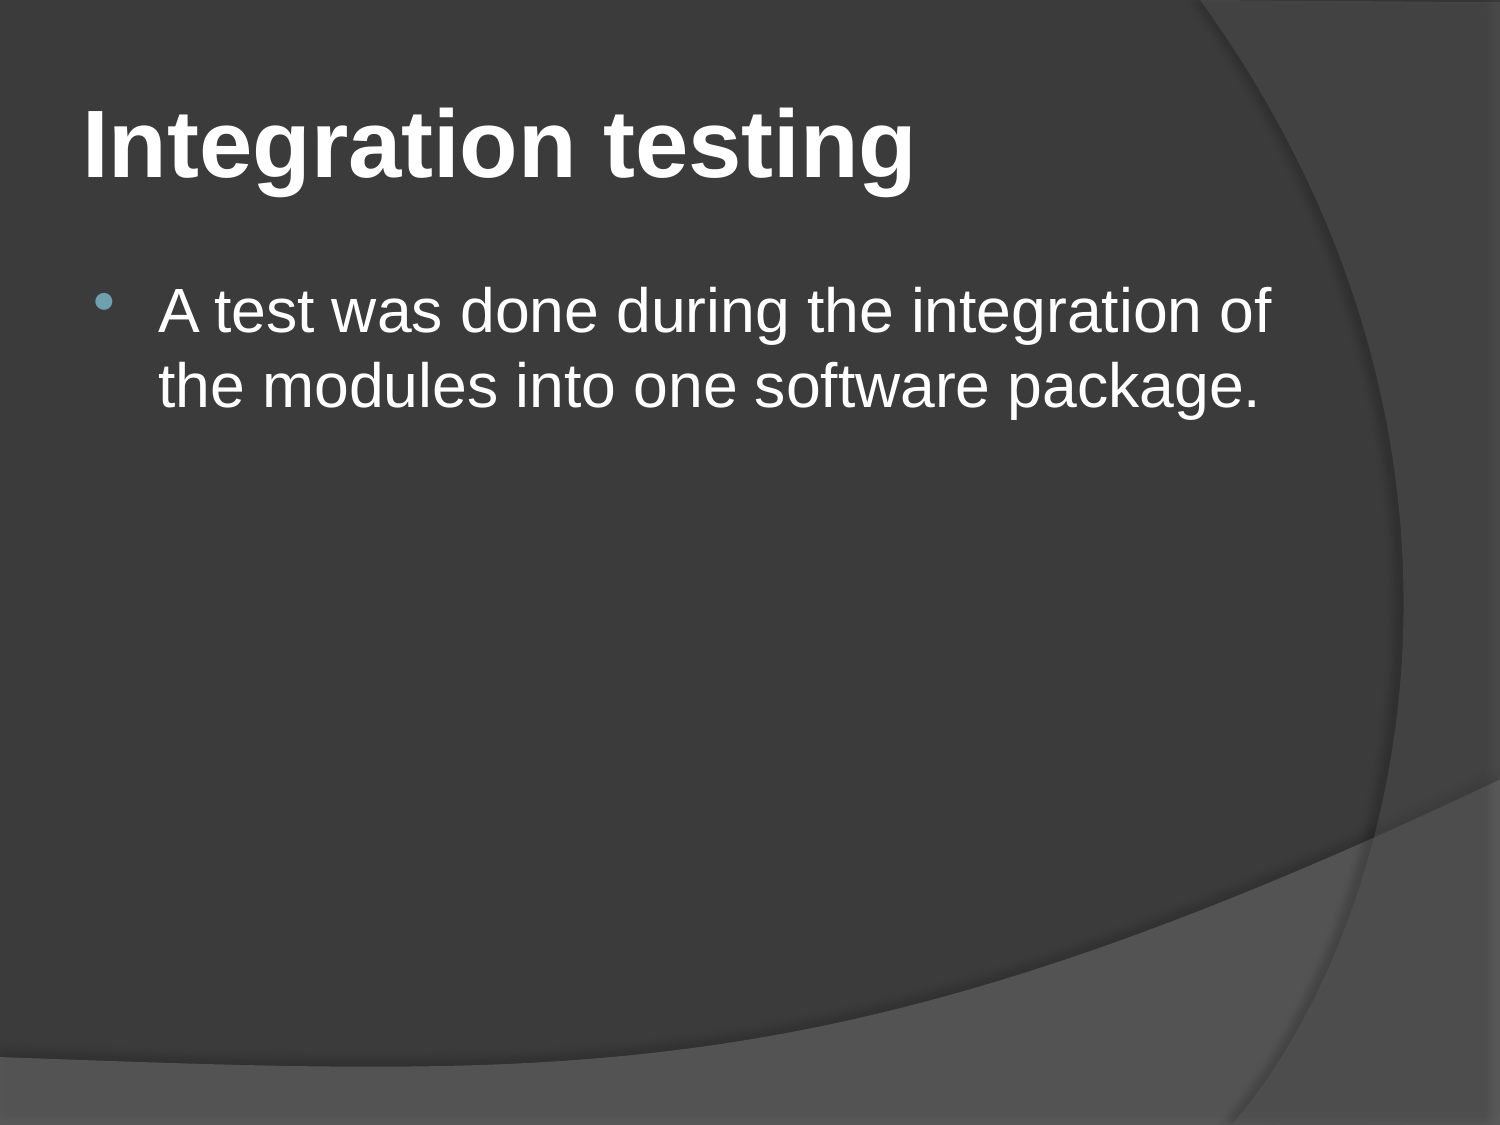

# Integration testing
A test was done during the integration of the modules into one software package.